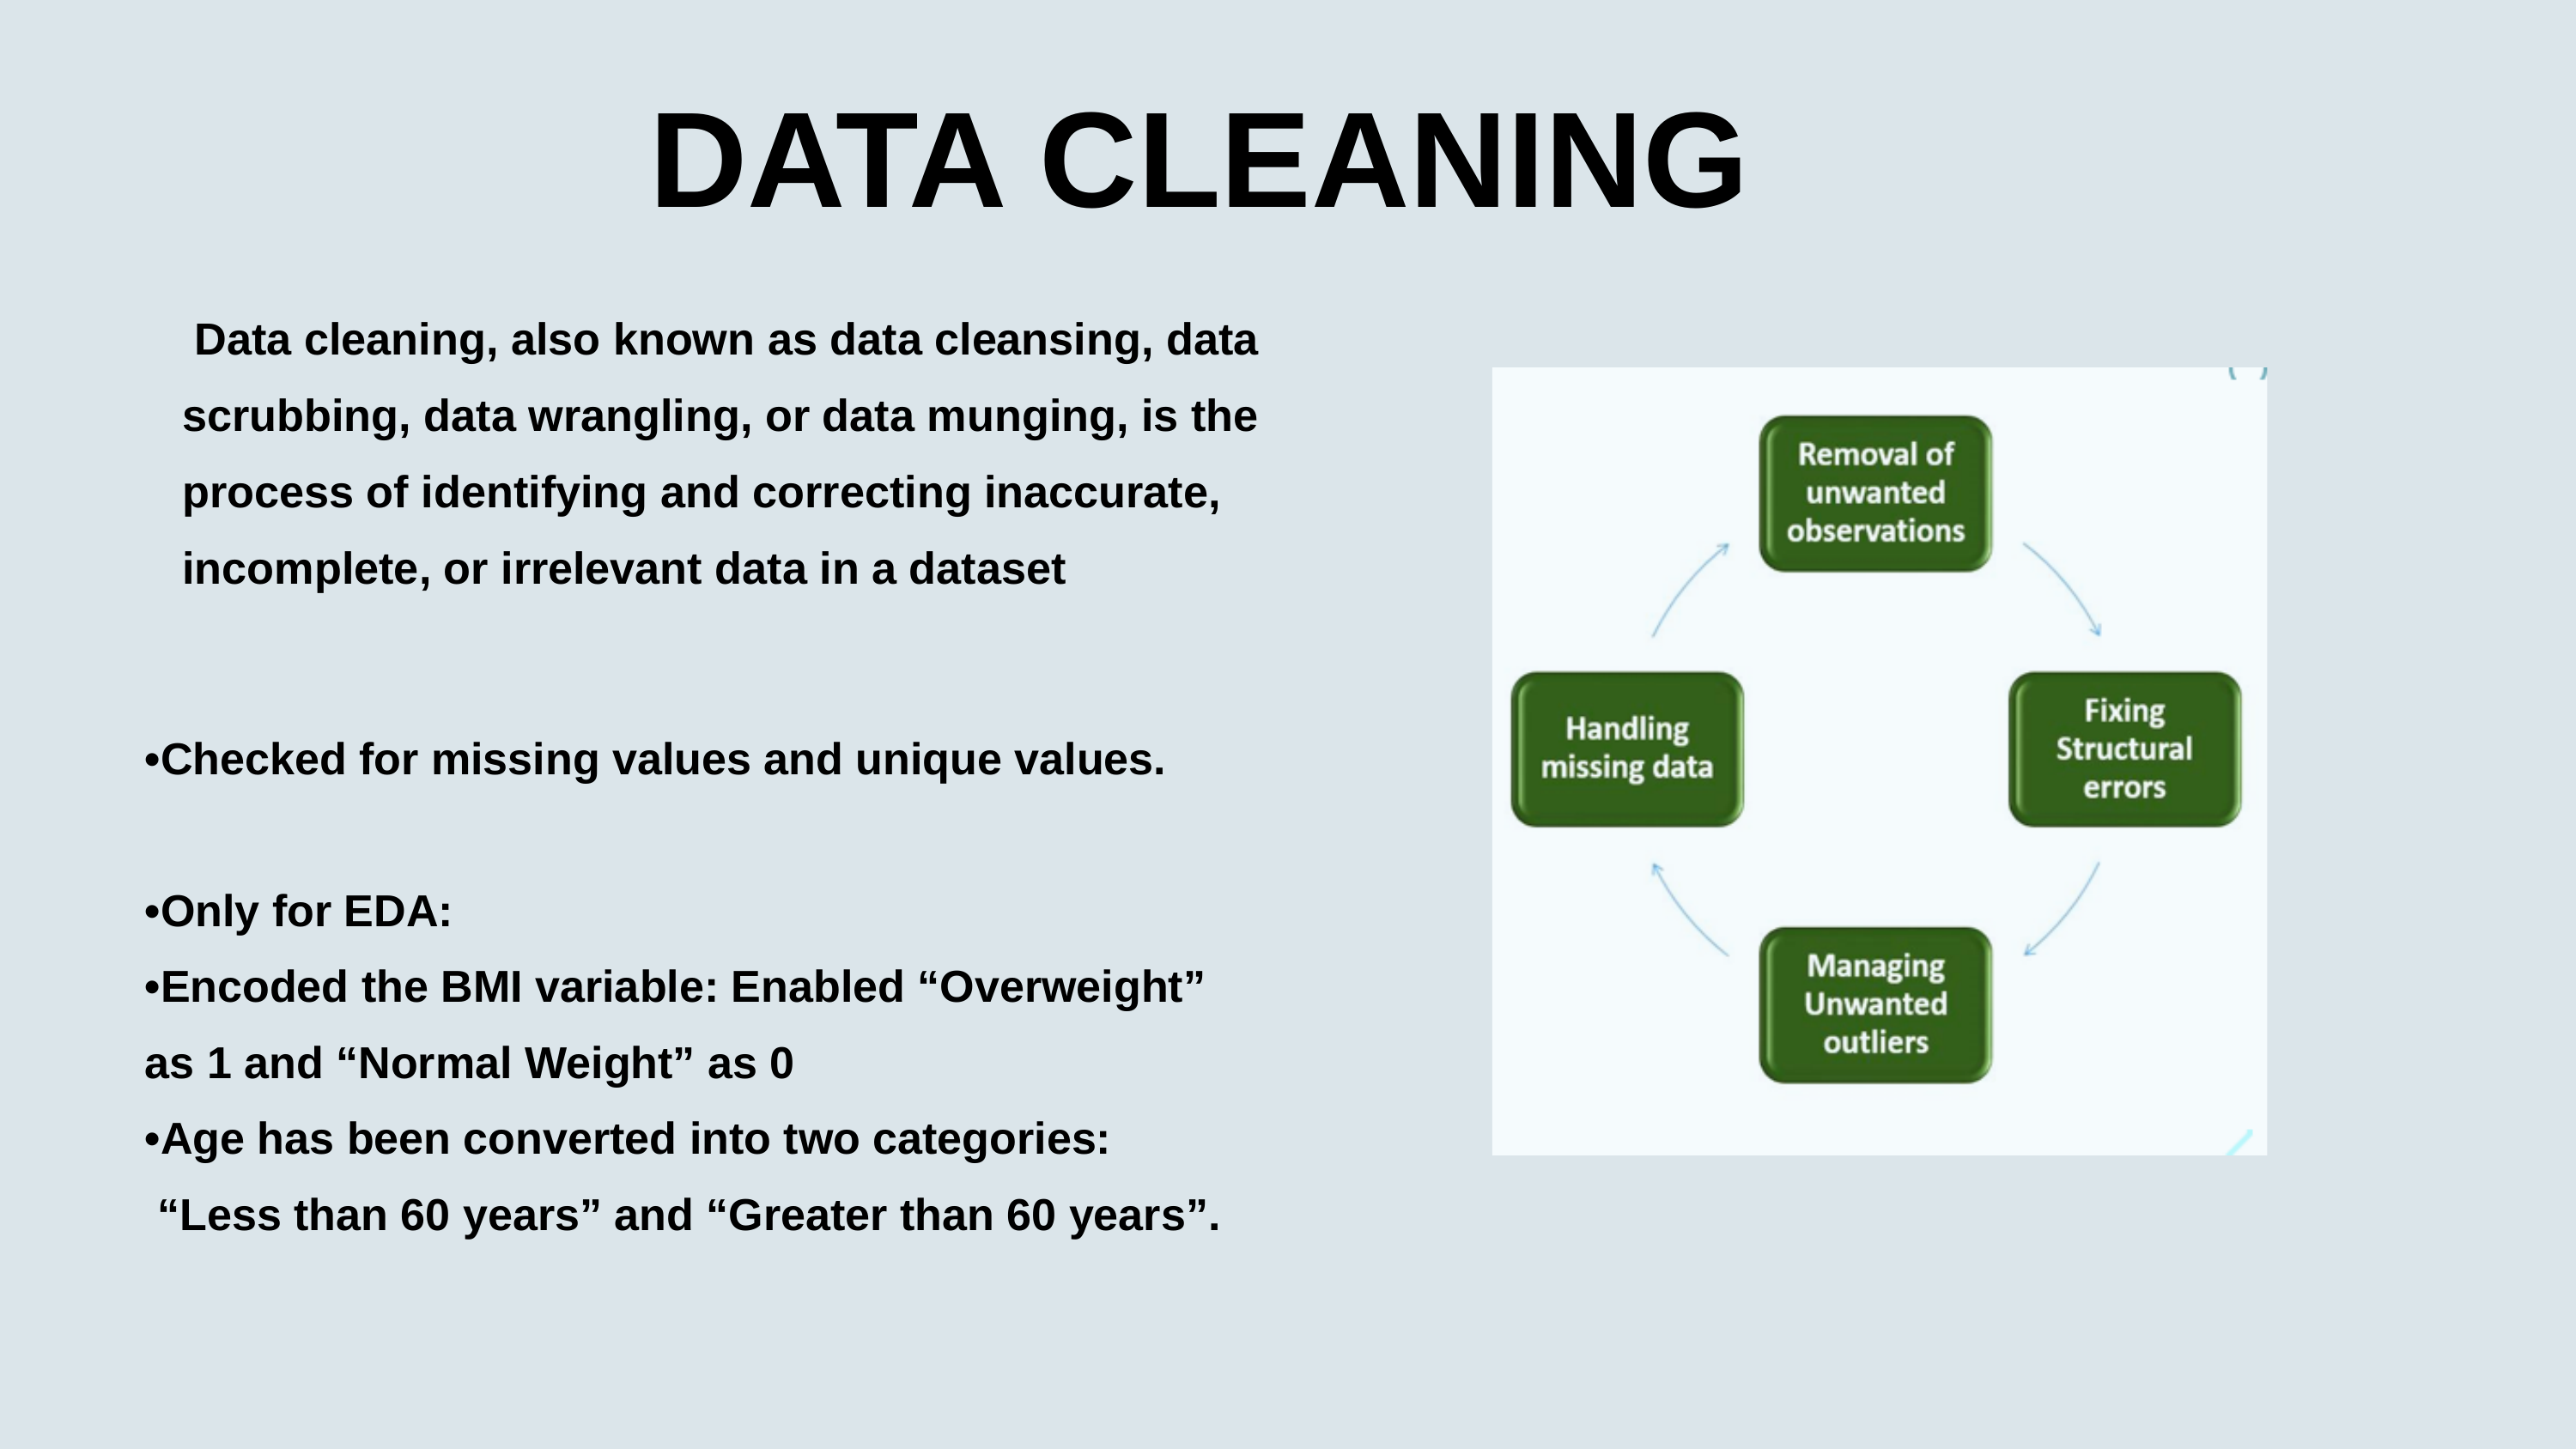

DATA CLEANING
 Data cleaning, also known as data cleansing, data scrubbing, data wrangling, or data munging, is the process of identifying and correcting inaccurate, incomplete, or irrelevant data in a dataset

•Checked for missing values and unique values.

•Only for EDA:
•Encoded the BMI variable: Enabled “Overweight”
as 1 and “Normal Weight” as 0
•Age has been converted into two categories:
 “Less than 60 years” and “Greater than 60 years”.